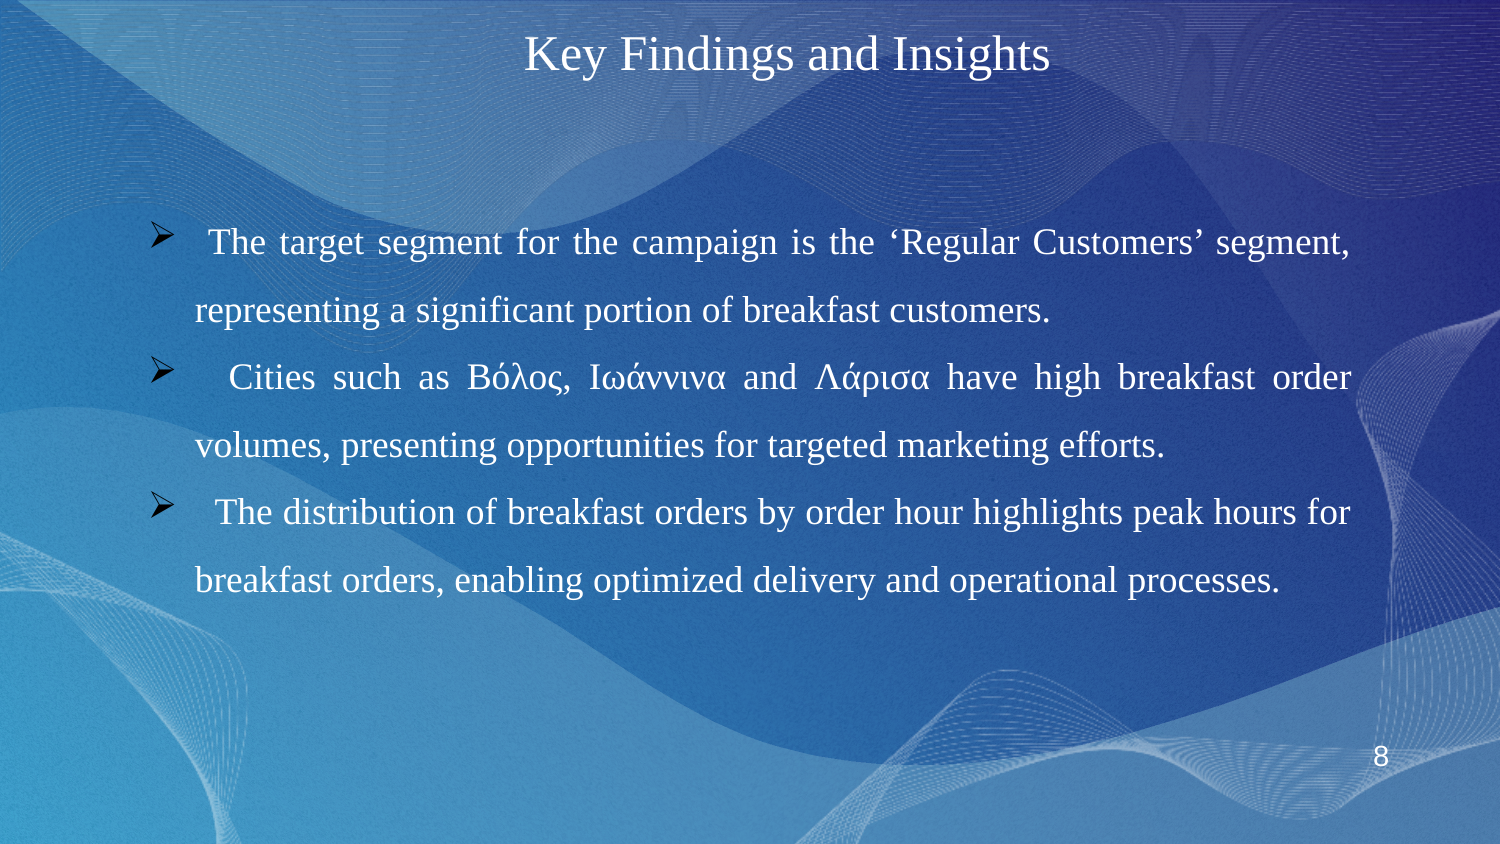

Key Findings and Insights
 The target segment for the campaign is the ‘Regular Customers’ segment, representing a significant portion of breakfast customers.
  Cities such as Βόλος, Ιωάννινα and Λάρισα have high breakfast order volumes, presenting opportunities for targeted marketing efforts.
  The distribution of breakfast orders by order hour highlights peak hours for breakfast orders, enabling optimized delivery and operational processes.
 8